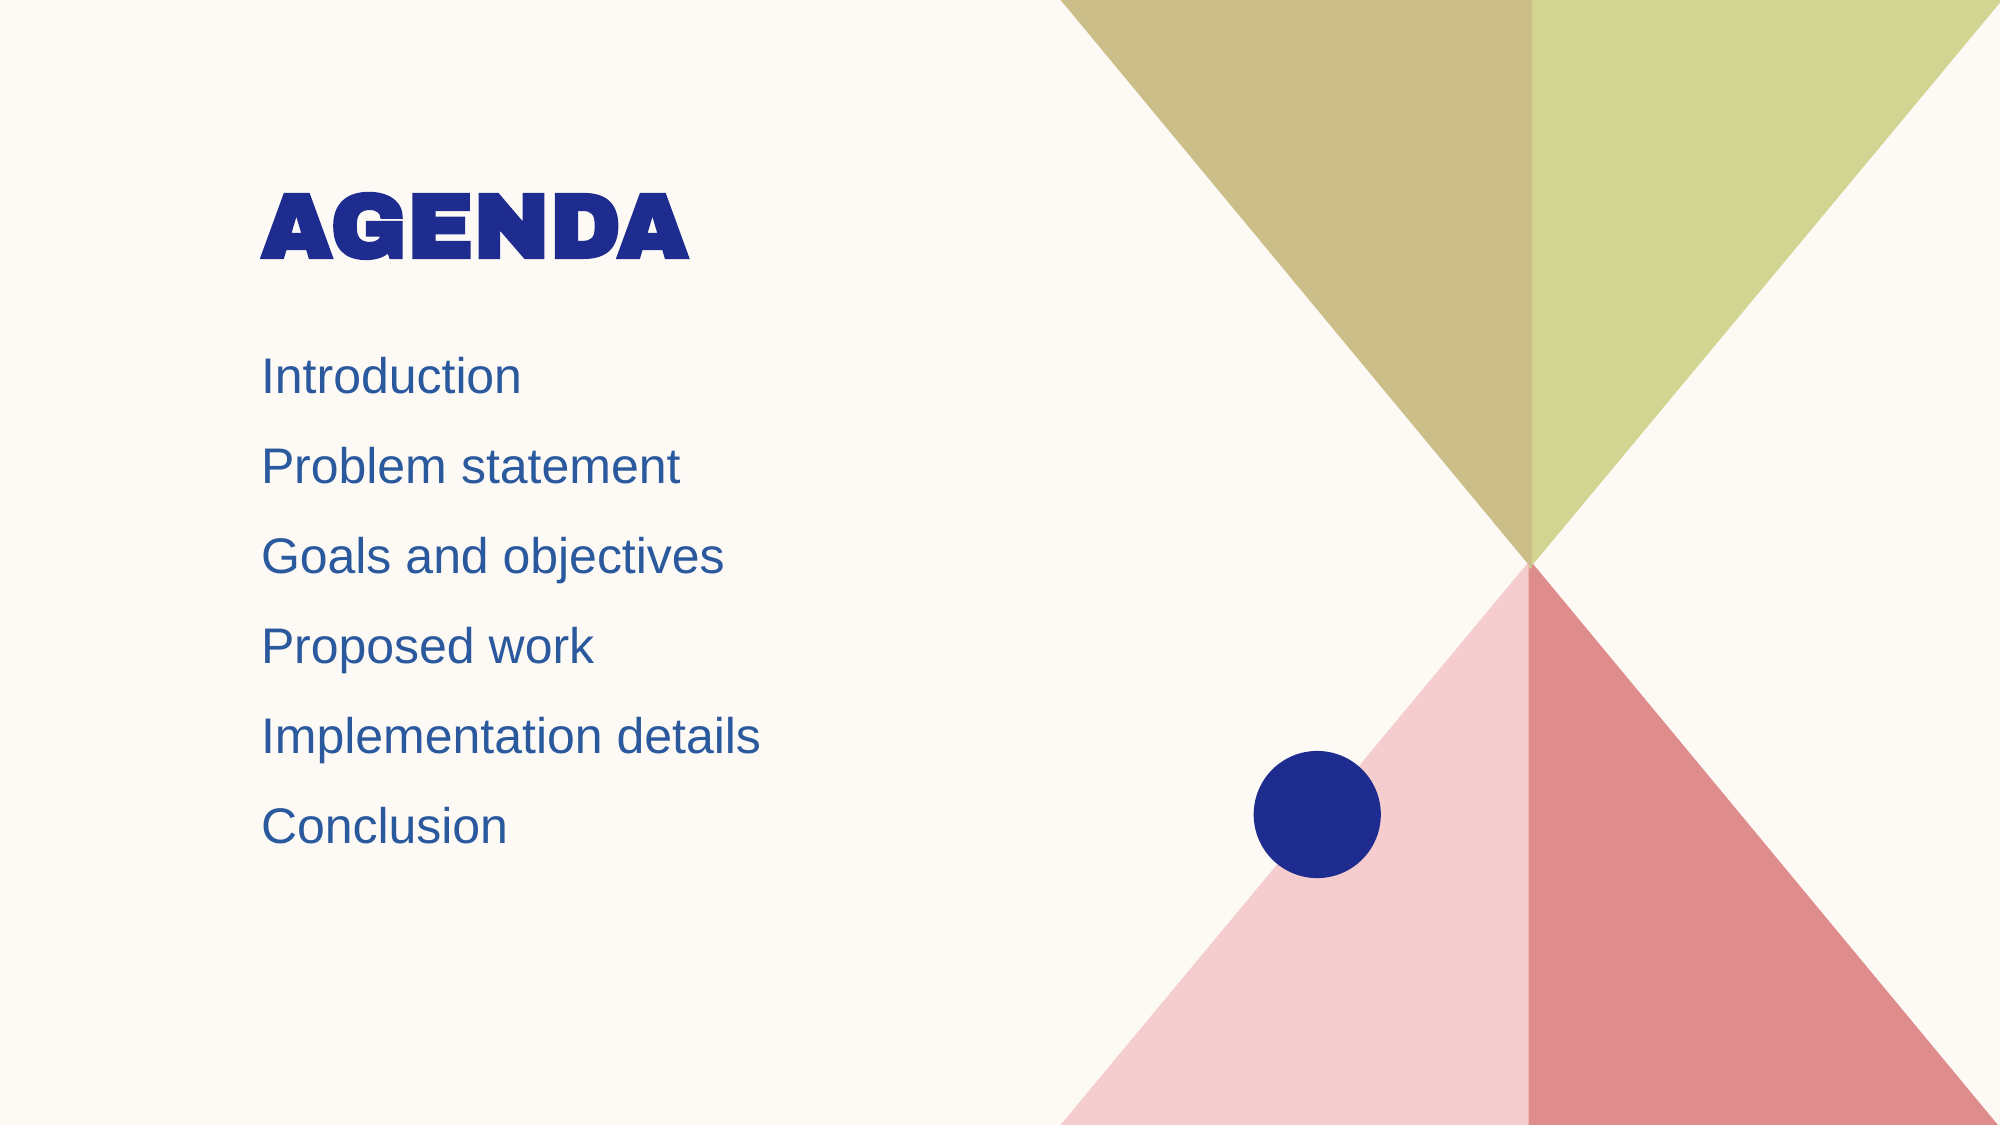

# AGENDA
Introduction​
Problem statement
Goals and objectives
Proposed work
​Implementation details
Conclusion